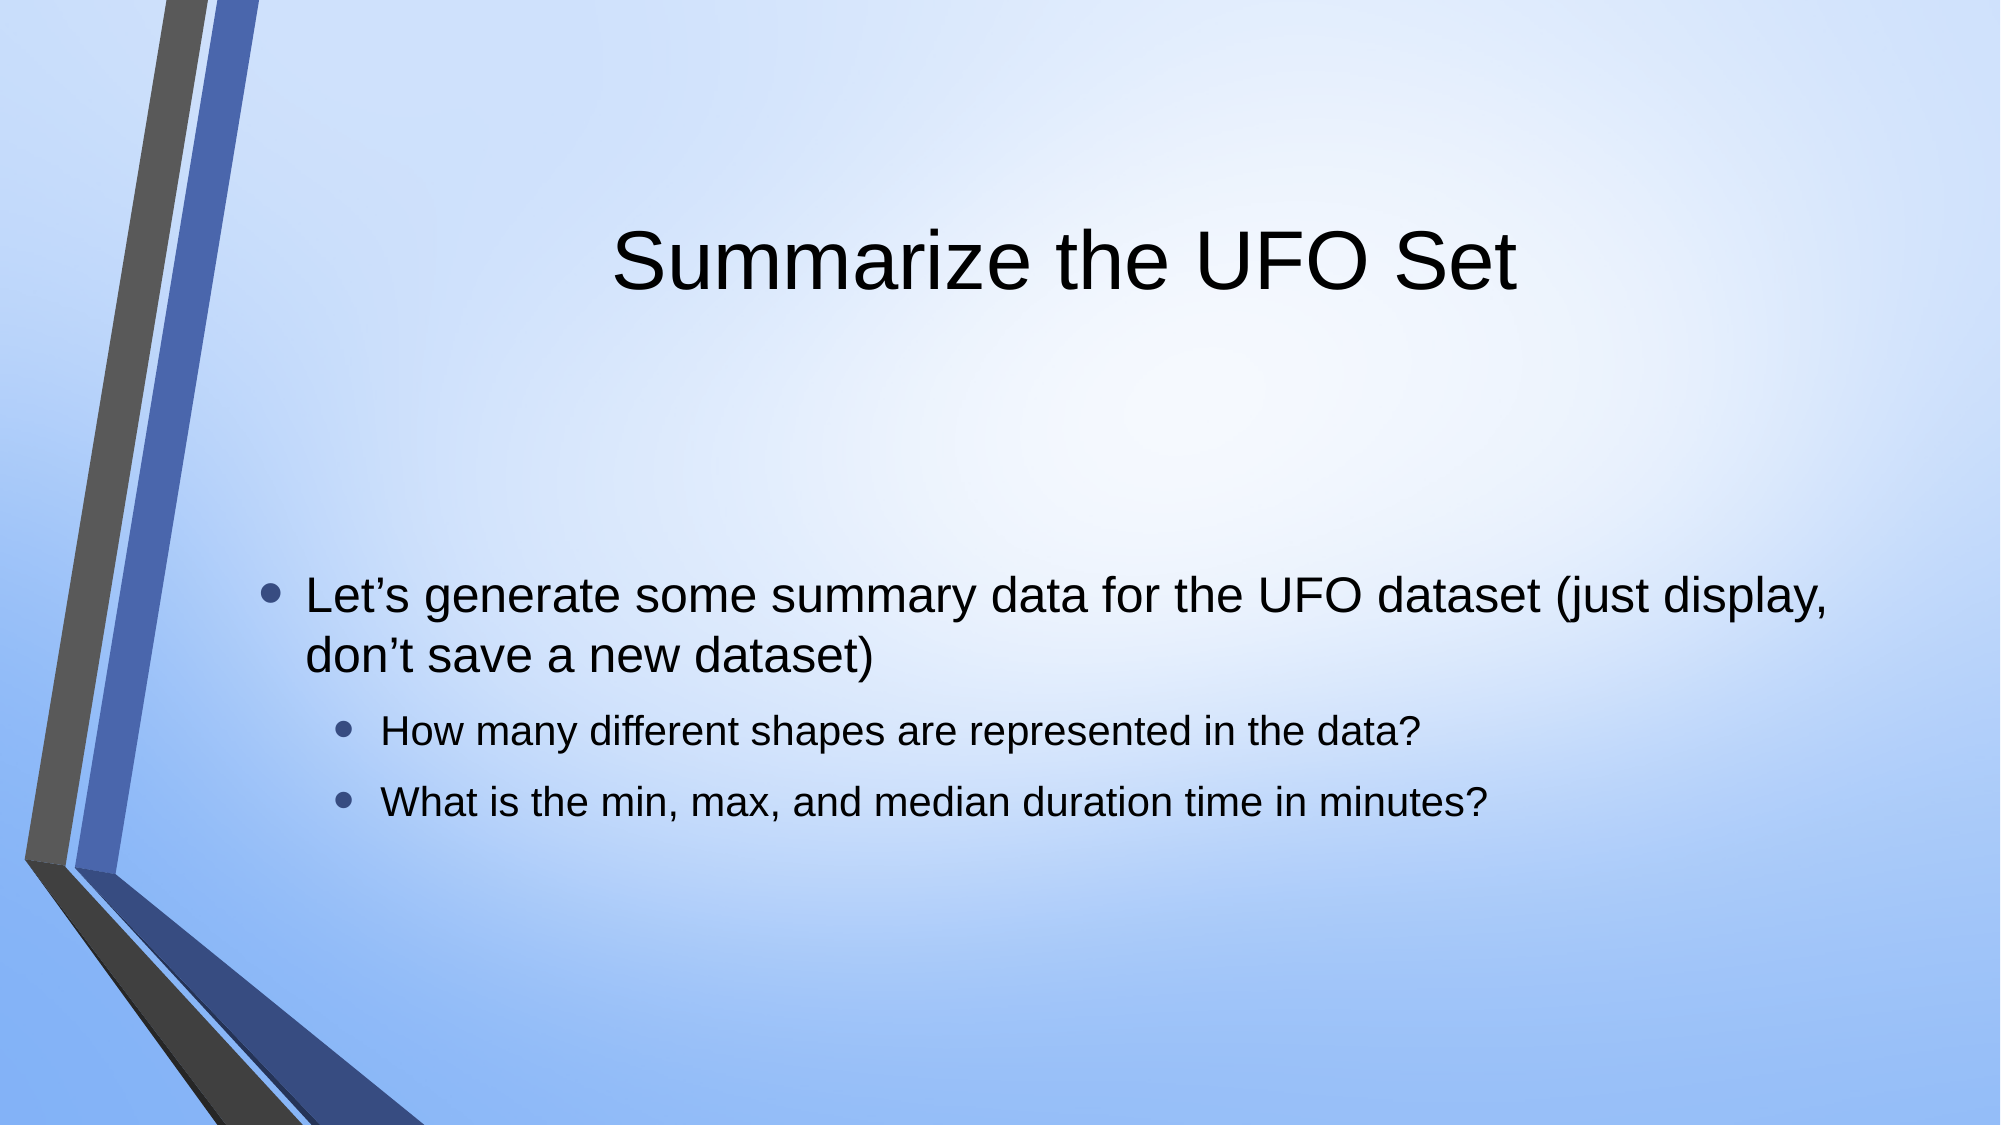

# Summarize the UFO Set
Let’s generate some summary data for the UFO dataset (just display, don’t save a new dataset)
How many different shapes are represented in the data?
What is the min, max, and median duration time in minutes?